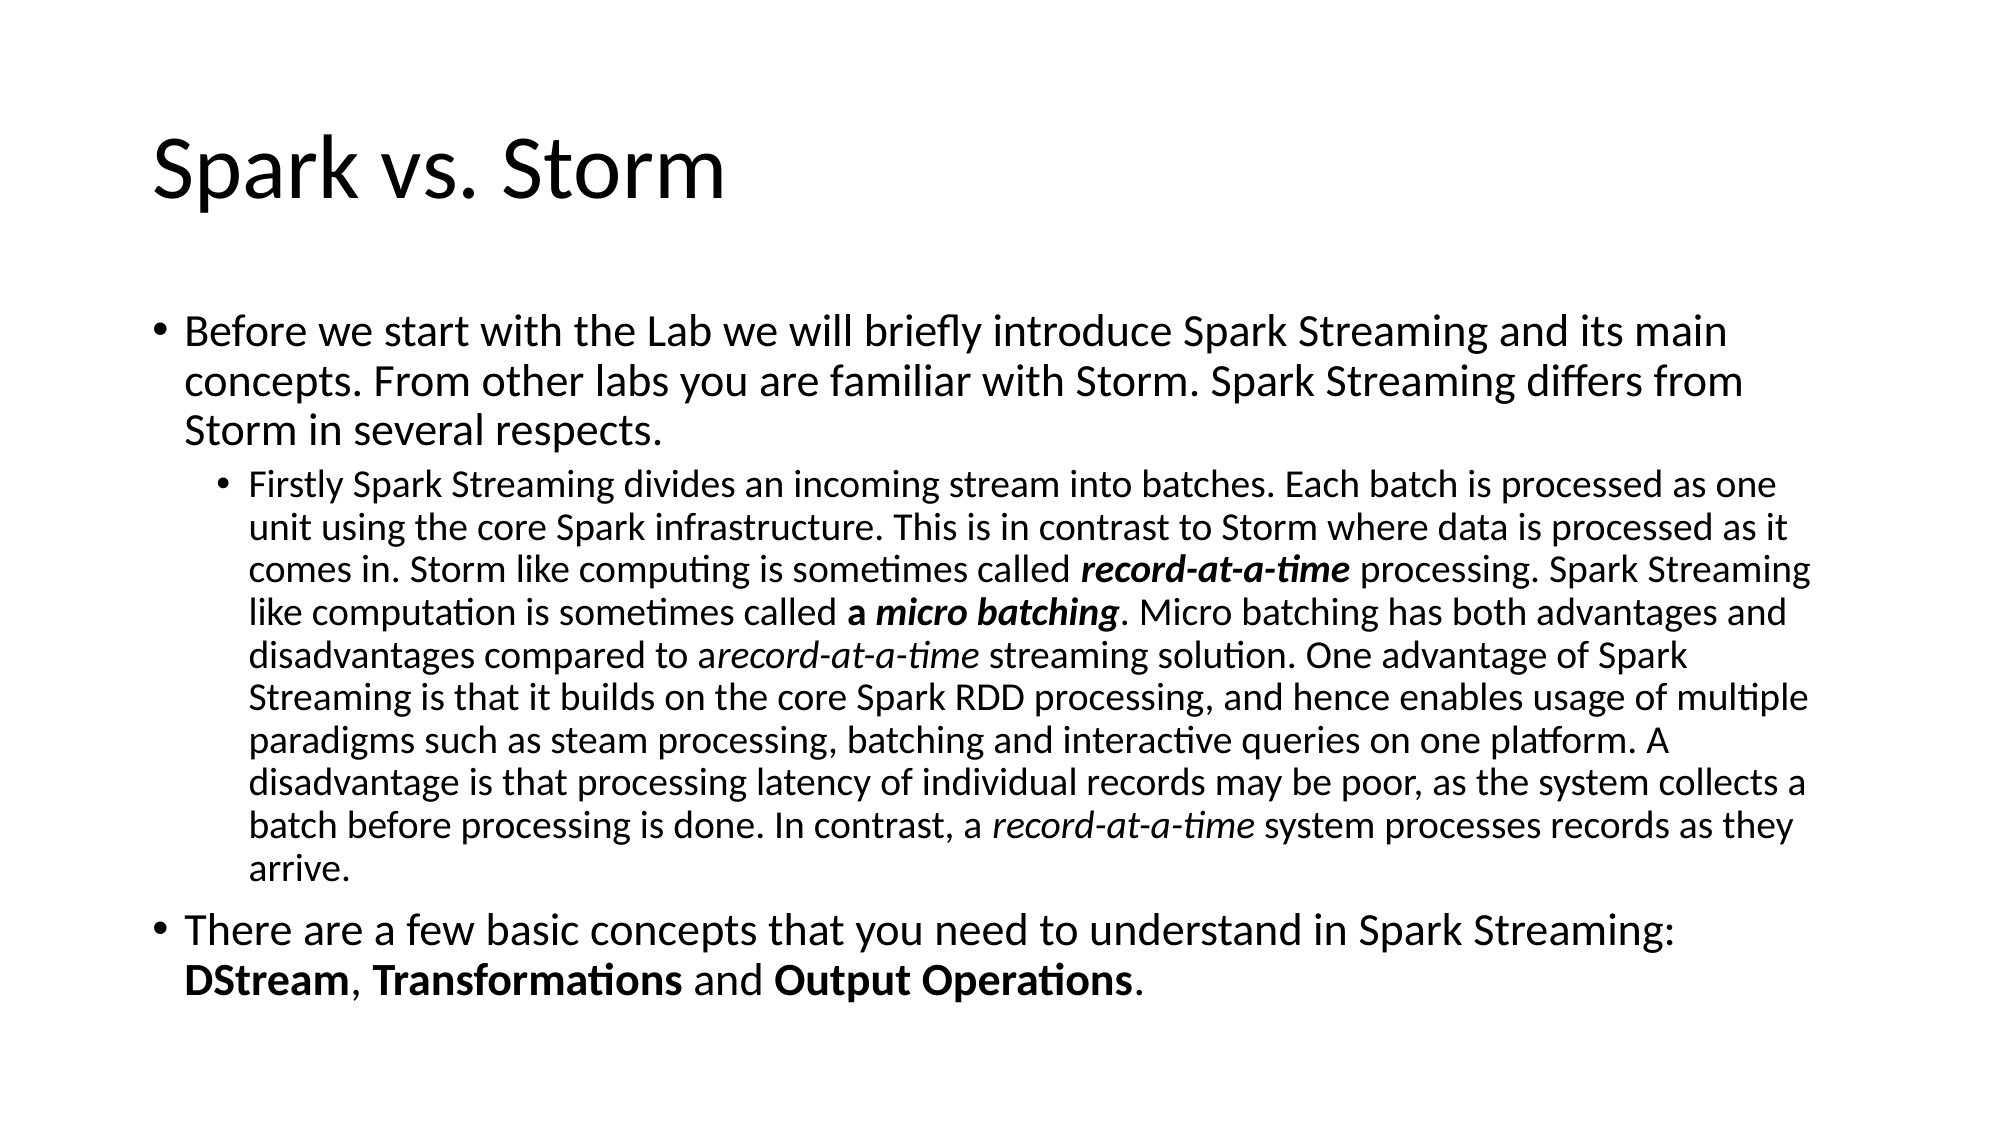

# Spark vs. Storm
Before we start with the Lab we will briefly introduce Spark Streaming and its main concepts. From other labs you are familiar with Storm. Spark Streaming differs from Storm in several respects.
Firstly Spark Streaming divides an incoming stream into batches. Each batch is processed as one unit using the core Spark infrastructure. This is in contrast to Storm where data is processed as it comes in. Storm like computing is sometimes called record-at-a-time processing. Spark Streaming like computation is sometimes called a micro batching. Micro batching has both advantages and disadvantages compared to arecord-at-a-time streaming solution. One advantage of Spark Streaming is that it builds on the core Spark RDD processing, and hence enables usage of multiple paradigms such as steam processing, batching and interactive queries on one platform. A disadvantage is that processing latency of individual records may be poor, as the system collects a batch before processing is done. In contrast, a record-at-a-time system processes records as they arrive.
There are a few basic concepts that you need to understand in Spark Streaming: DStream, Transformations and Output Operations.